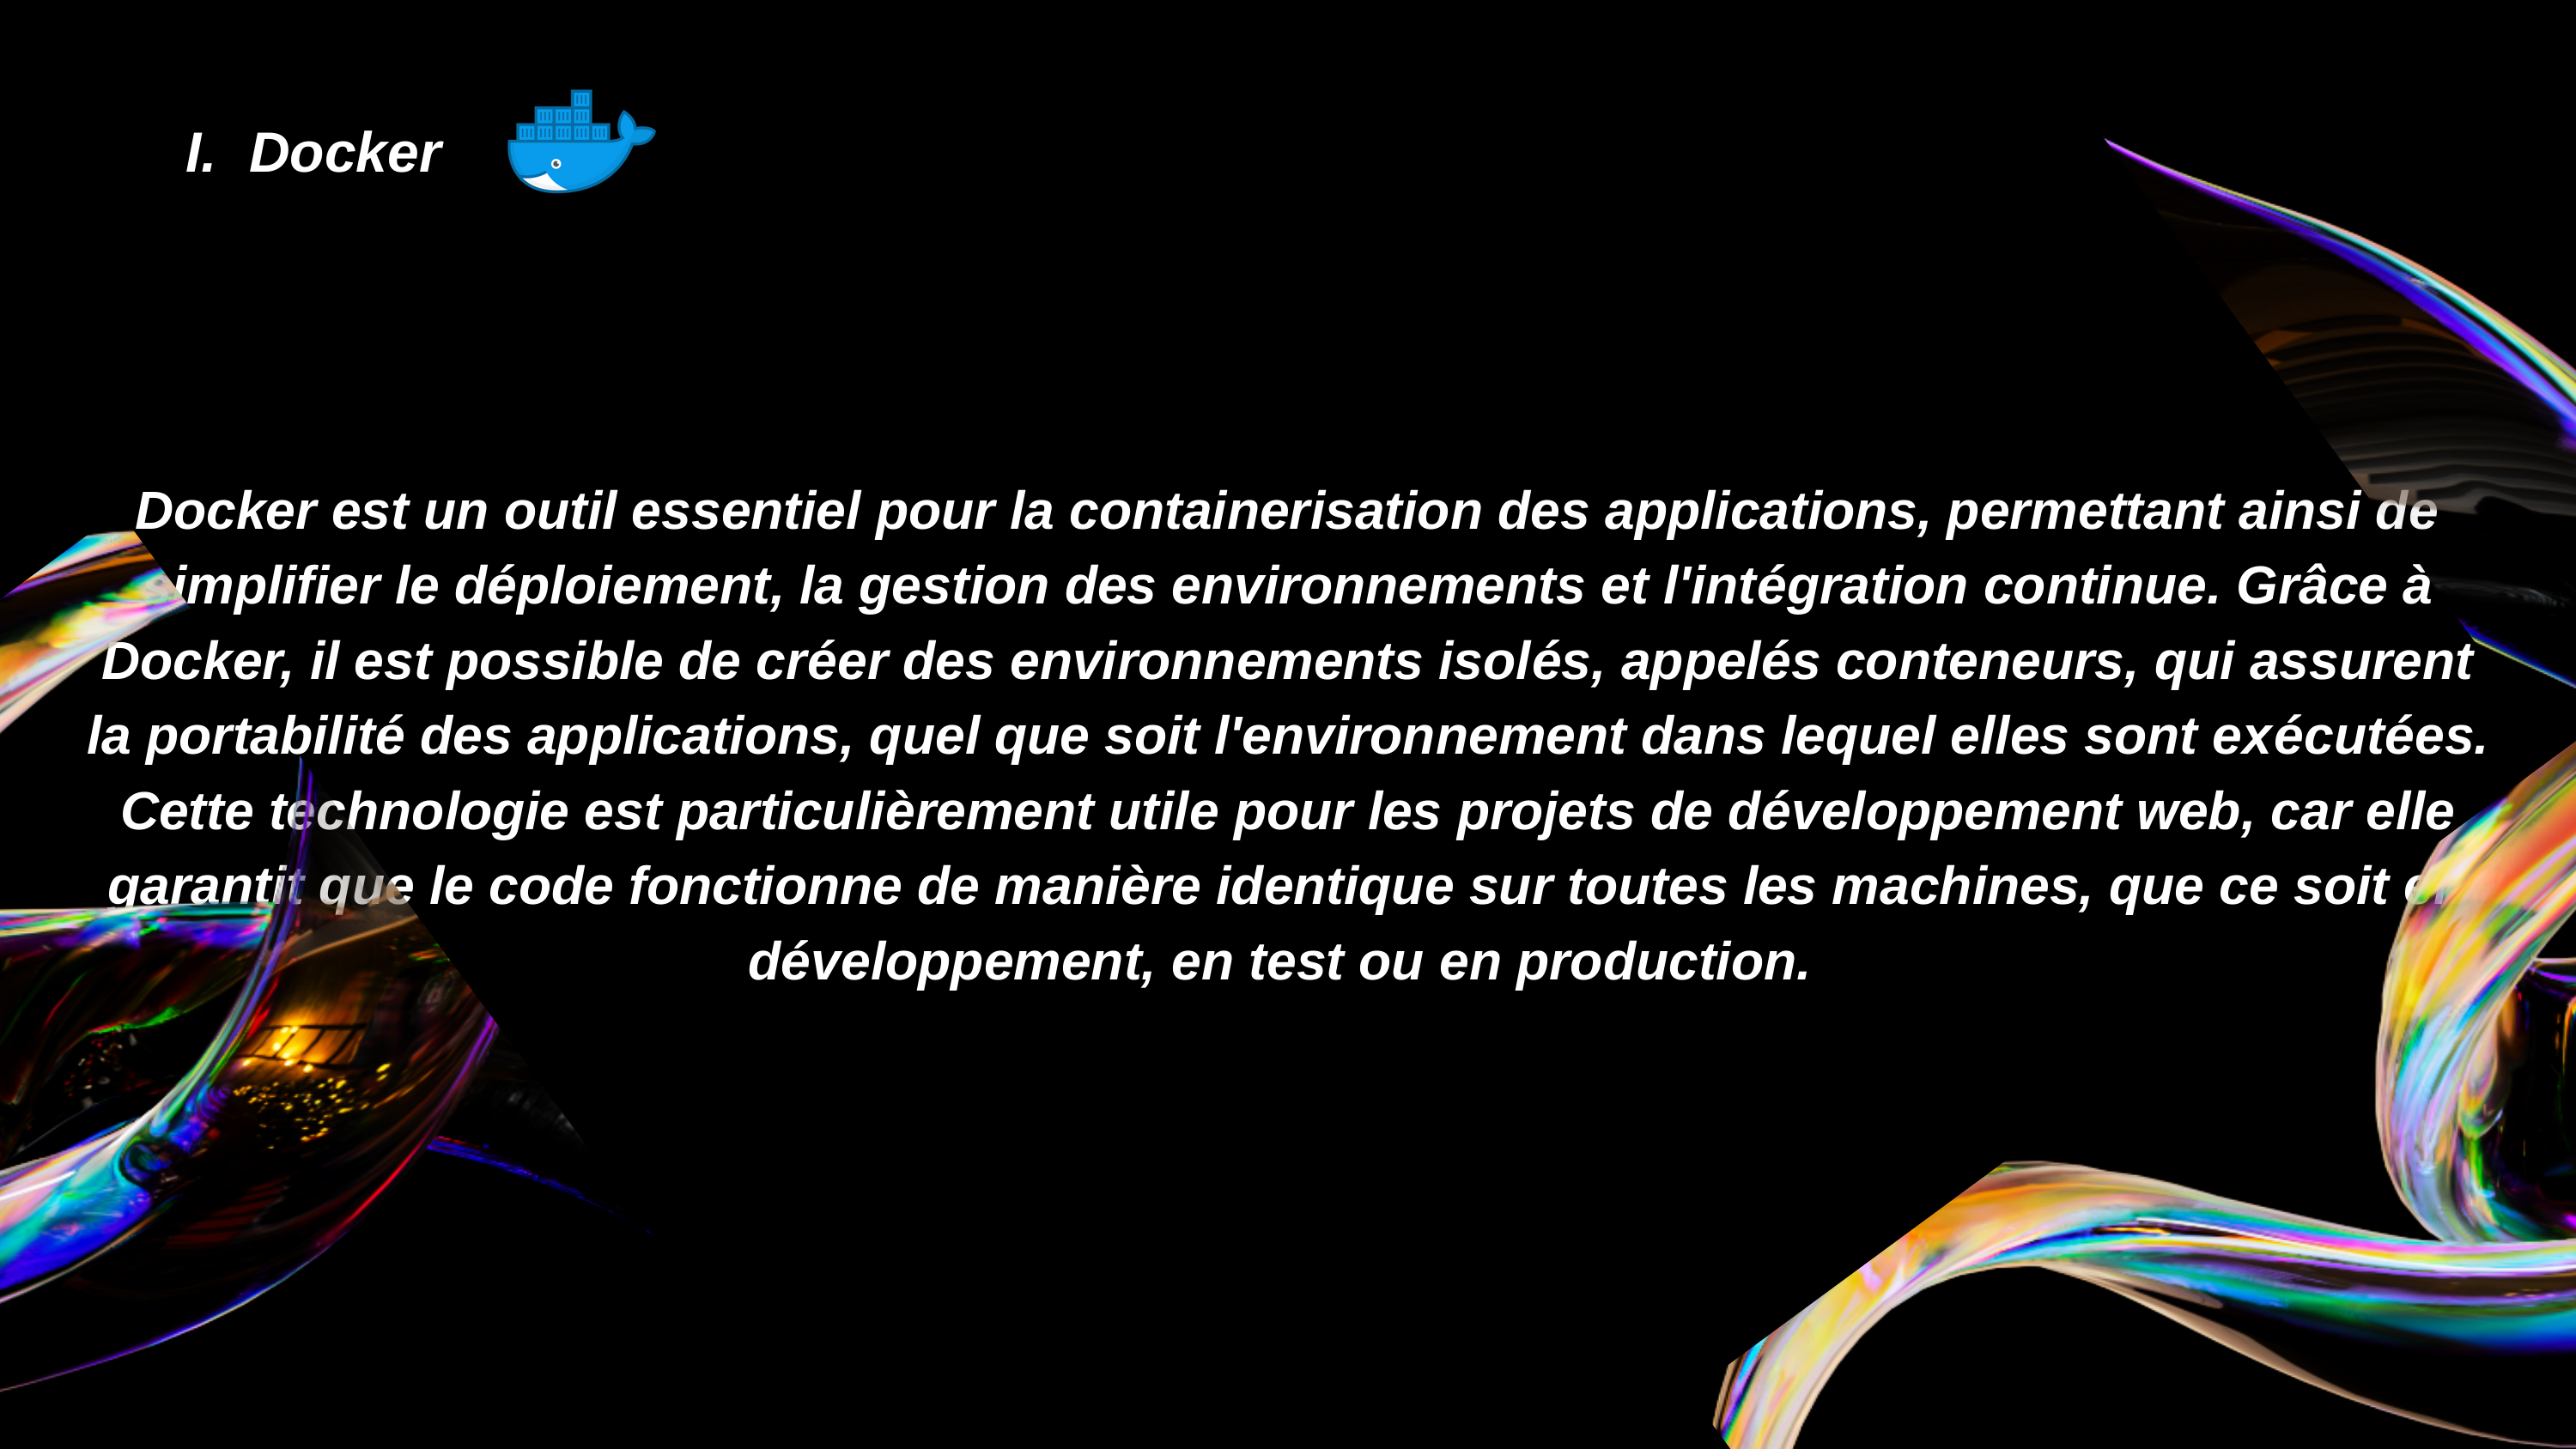

I.  Docker

Docker est un outil essentiel pour la containerisation des applications, permettant ainsi de simplifier le déploiement, la gestion des environnements et l'intégration continue. Grâce à Docker, il est possible de créer des environnements isolés, appelés conteneurs, qui assurent la portabilité des applications, quel que soit l'environnement dans lequel elles sont exécutées. Cette technologie est particulièrement utile pour les projets de développement web, car elle garantit que le code fonctionne de manière identique sur toutes les machines, que ce soit en développement, en test ou en production.